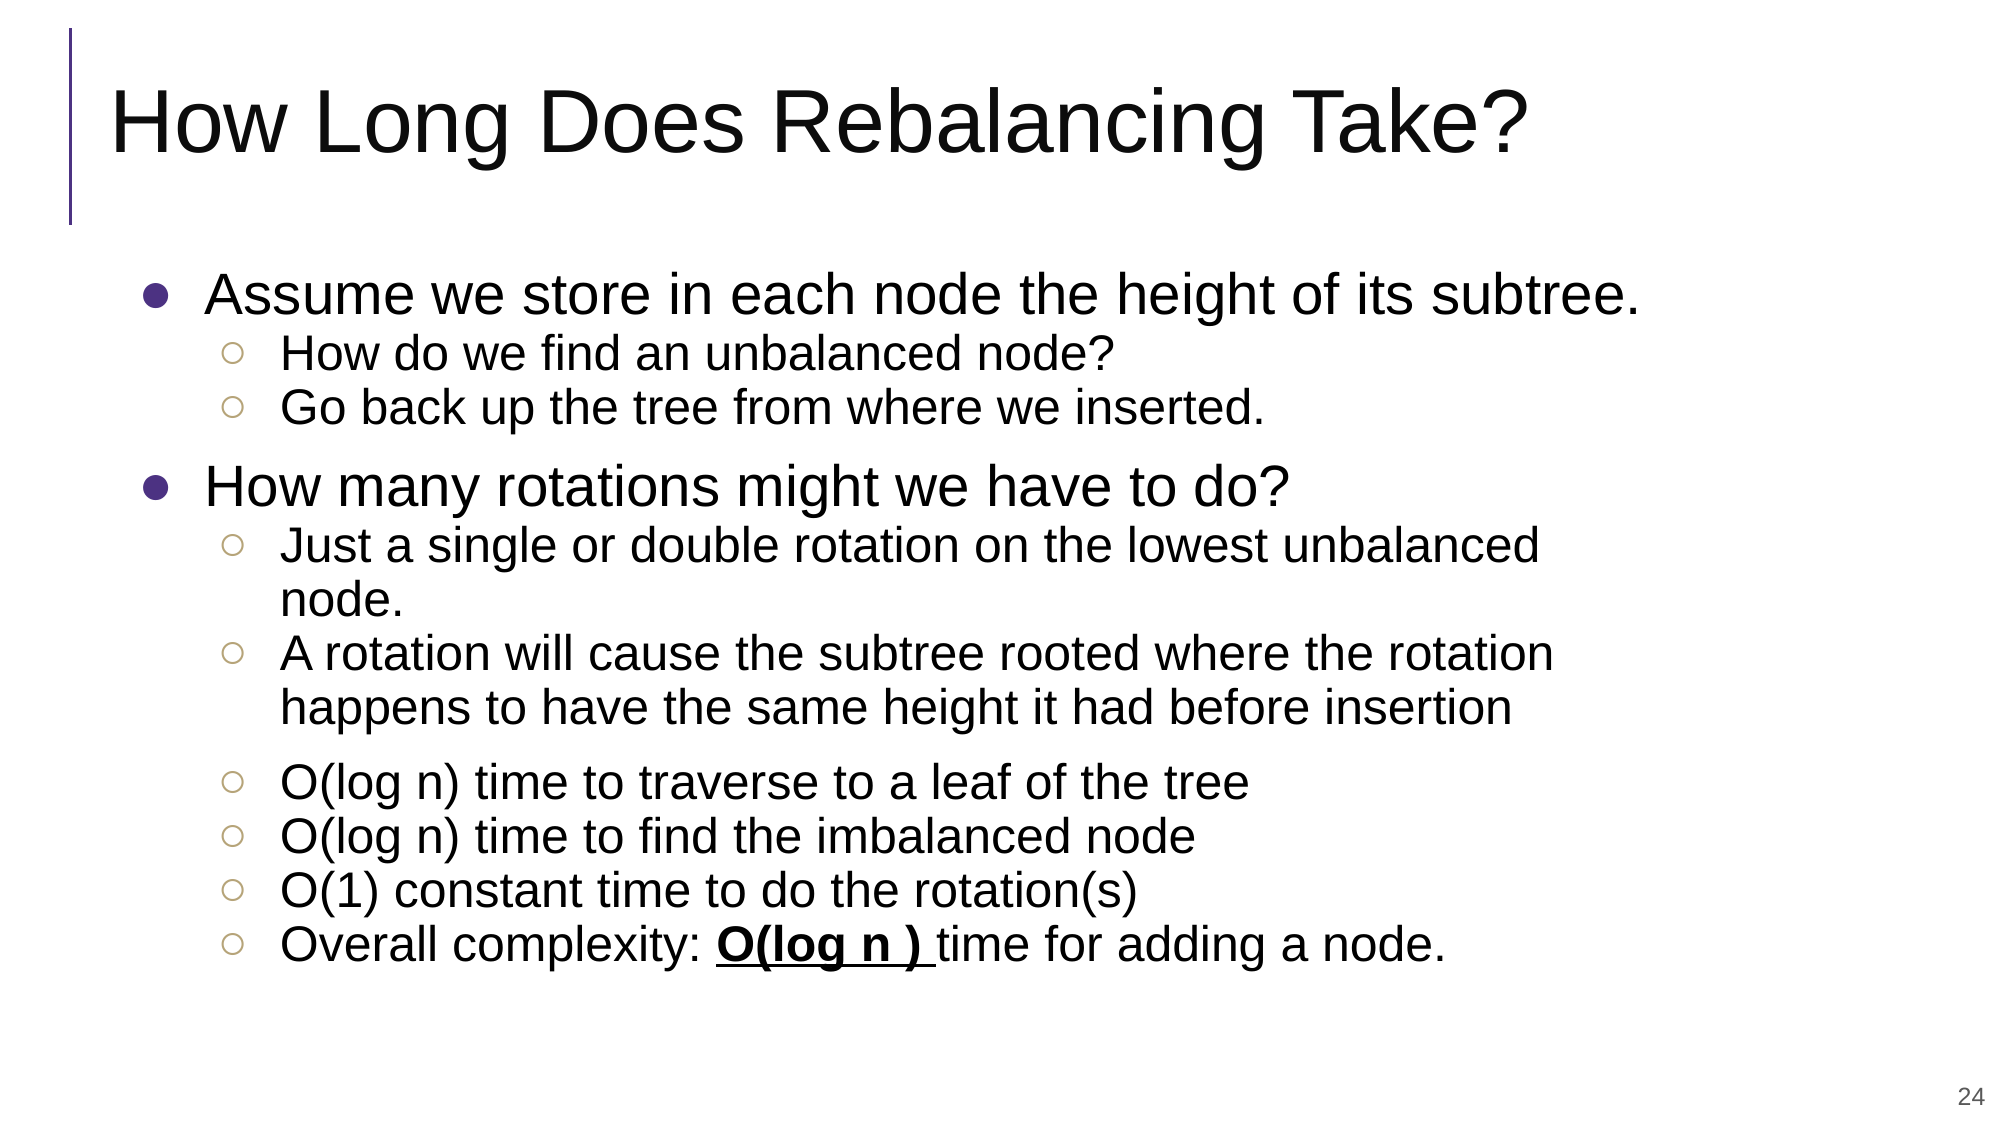

# How Long Does Rebalancing Take?
Assume we store in each node the height of its subtree.
How do we find an unbalanced node?
Go back up the tree from where we inserted.
How many rotations might we have to do?
Just a single or double rotation on the lowest unbalanced node.
A rotation will cause the subtree rooted where the rotation happens to have the same height it had before insertion
O(log n) time to traverse to a leaf of the tree
O(log n) time to find the imbalanced node
O(1) constant time to do the rotation(s)
Overall complexity: O(log n ) time for adding a node.